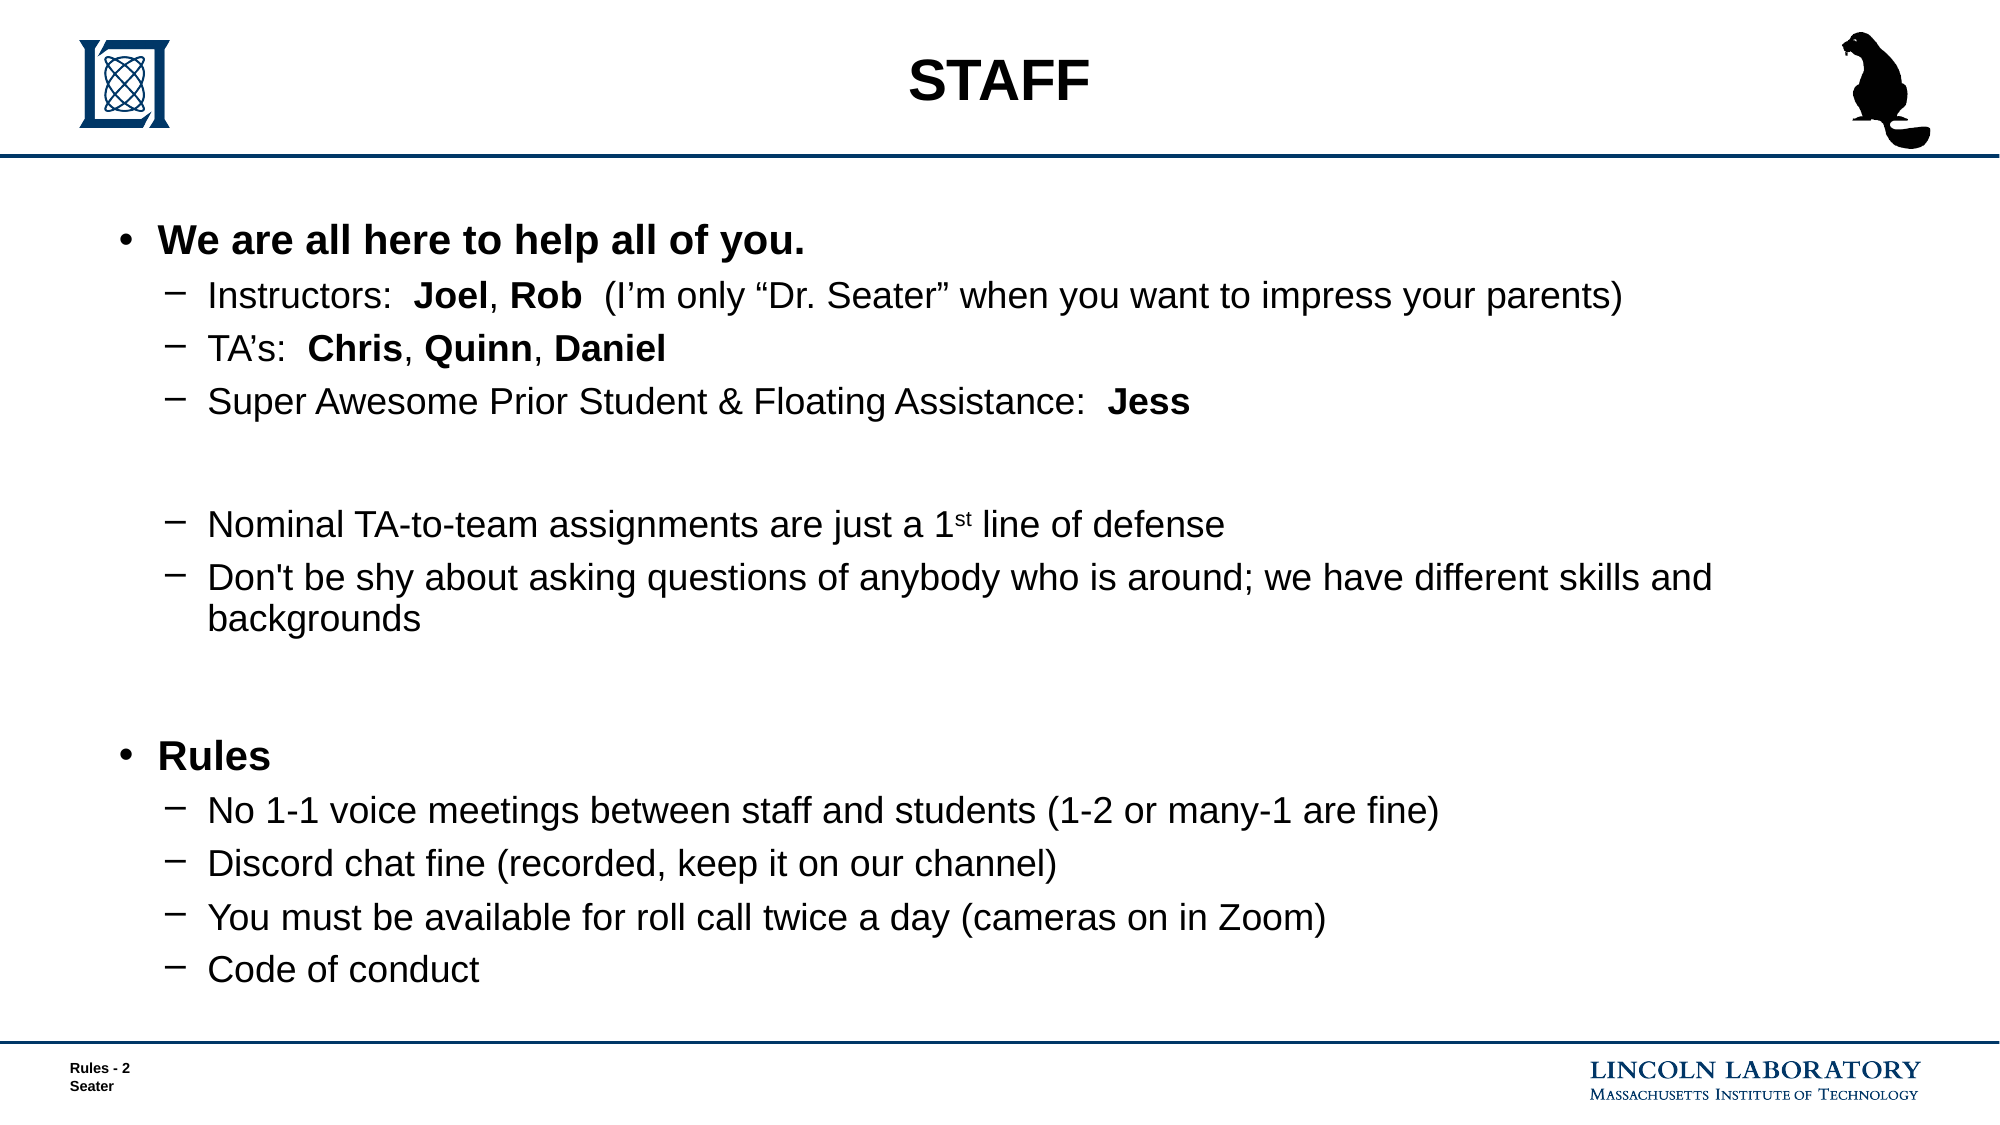

# STAFF
We are all here to help all of you.
Instructors:  Joel, Rob  (I’m only “Dr. Seater” when you want to impress your parents)
TA’s:  Chris, Quinn, Daniel
Super Awesome Prior Student & Floating Assistance:  Jess

Nominal TA-to-team assignments are just a 1st line of defense
Don't be shy about asking questions of anybody who is around; we have different skills and backgrounds

Rules
No 1-1 voice meetings between staff and students (1-2 or many-1 are fine)
Discord chat fine (recorded, keep it on our channel)
You must be available for roll call twice a day (cameras on in Zoom)
Code of conduct